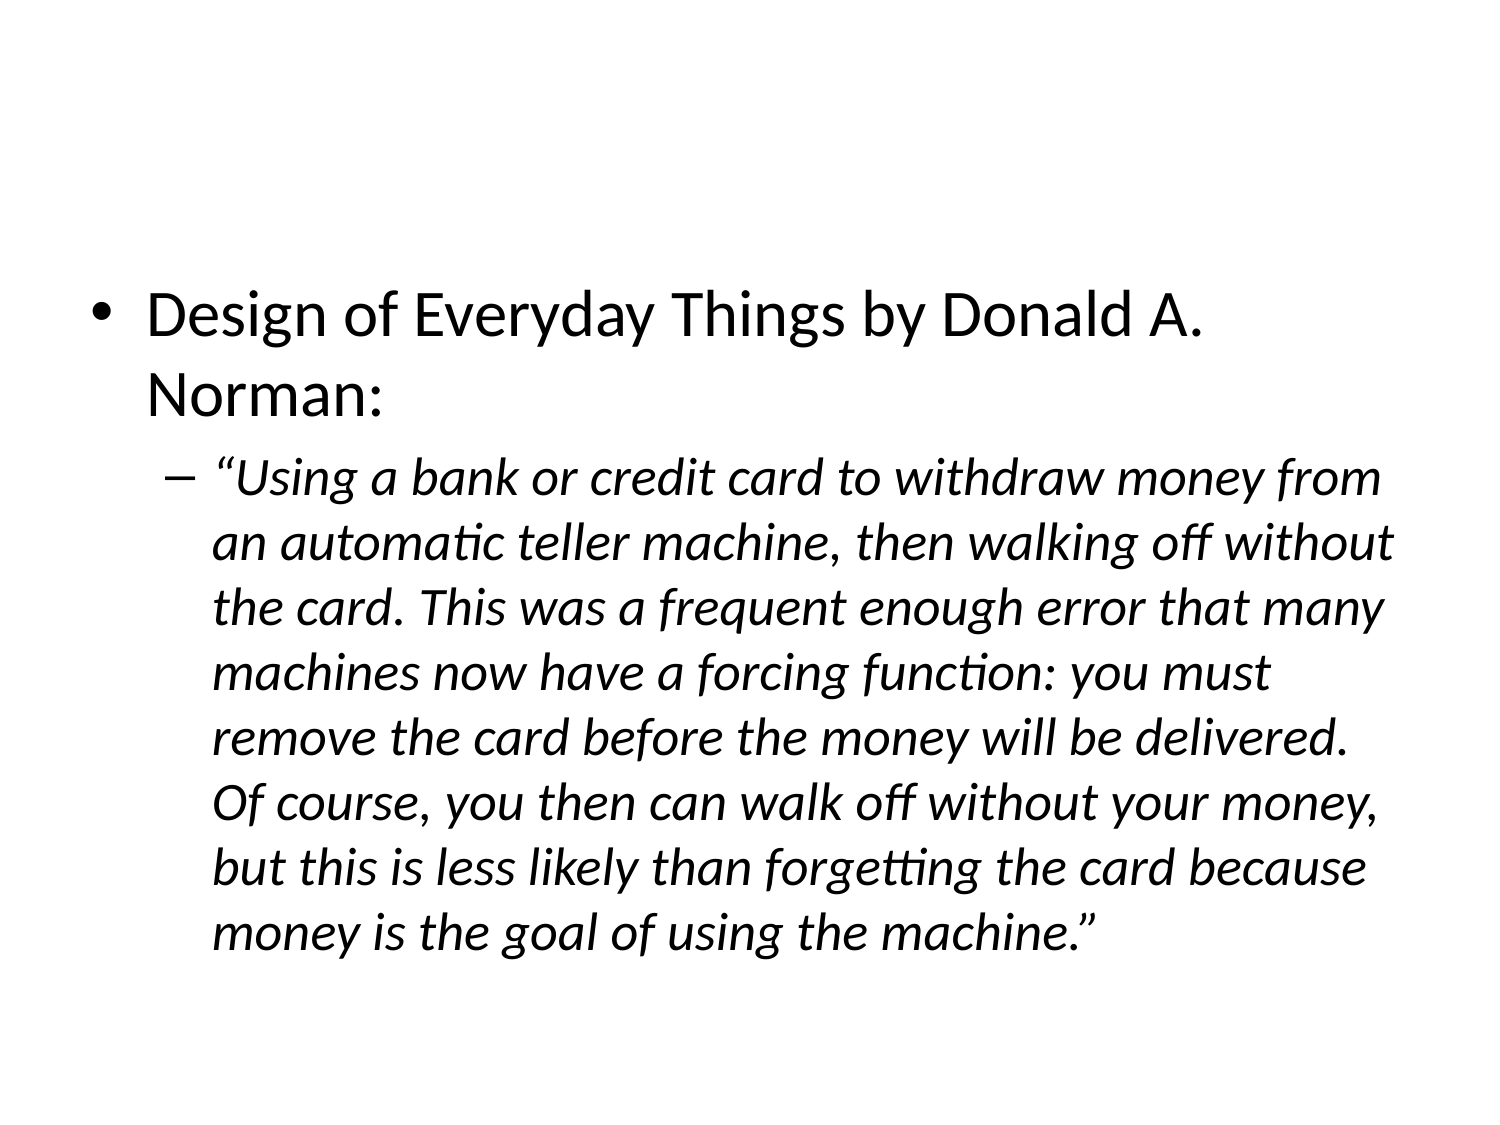

#
Design of Everyday Things by Donald A. Norman:
“Using a bank or credit card to withdraw money from an automatic teller machine, then walking off without the card. This was a frequent enough error that many machines now have a forcing function: you must remove the card before the money will be delivered. Of course, you then can walk off without your money, but this is less likely than forgetting the card because money is the goal of using the machine.”